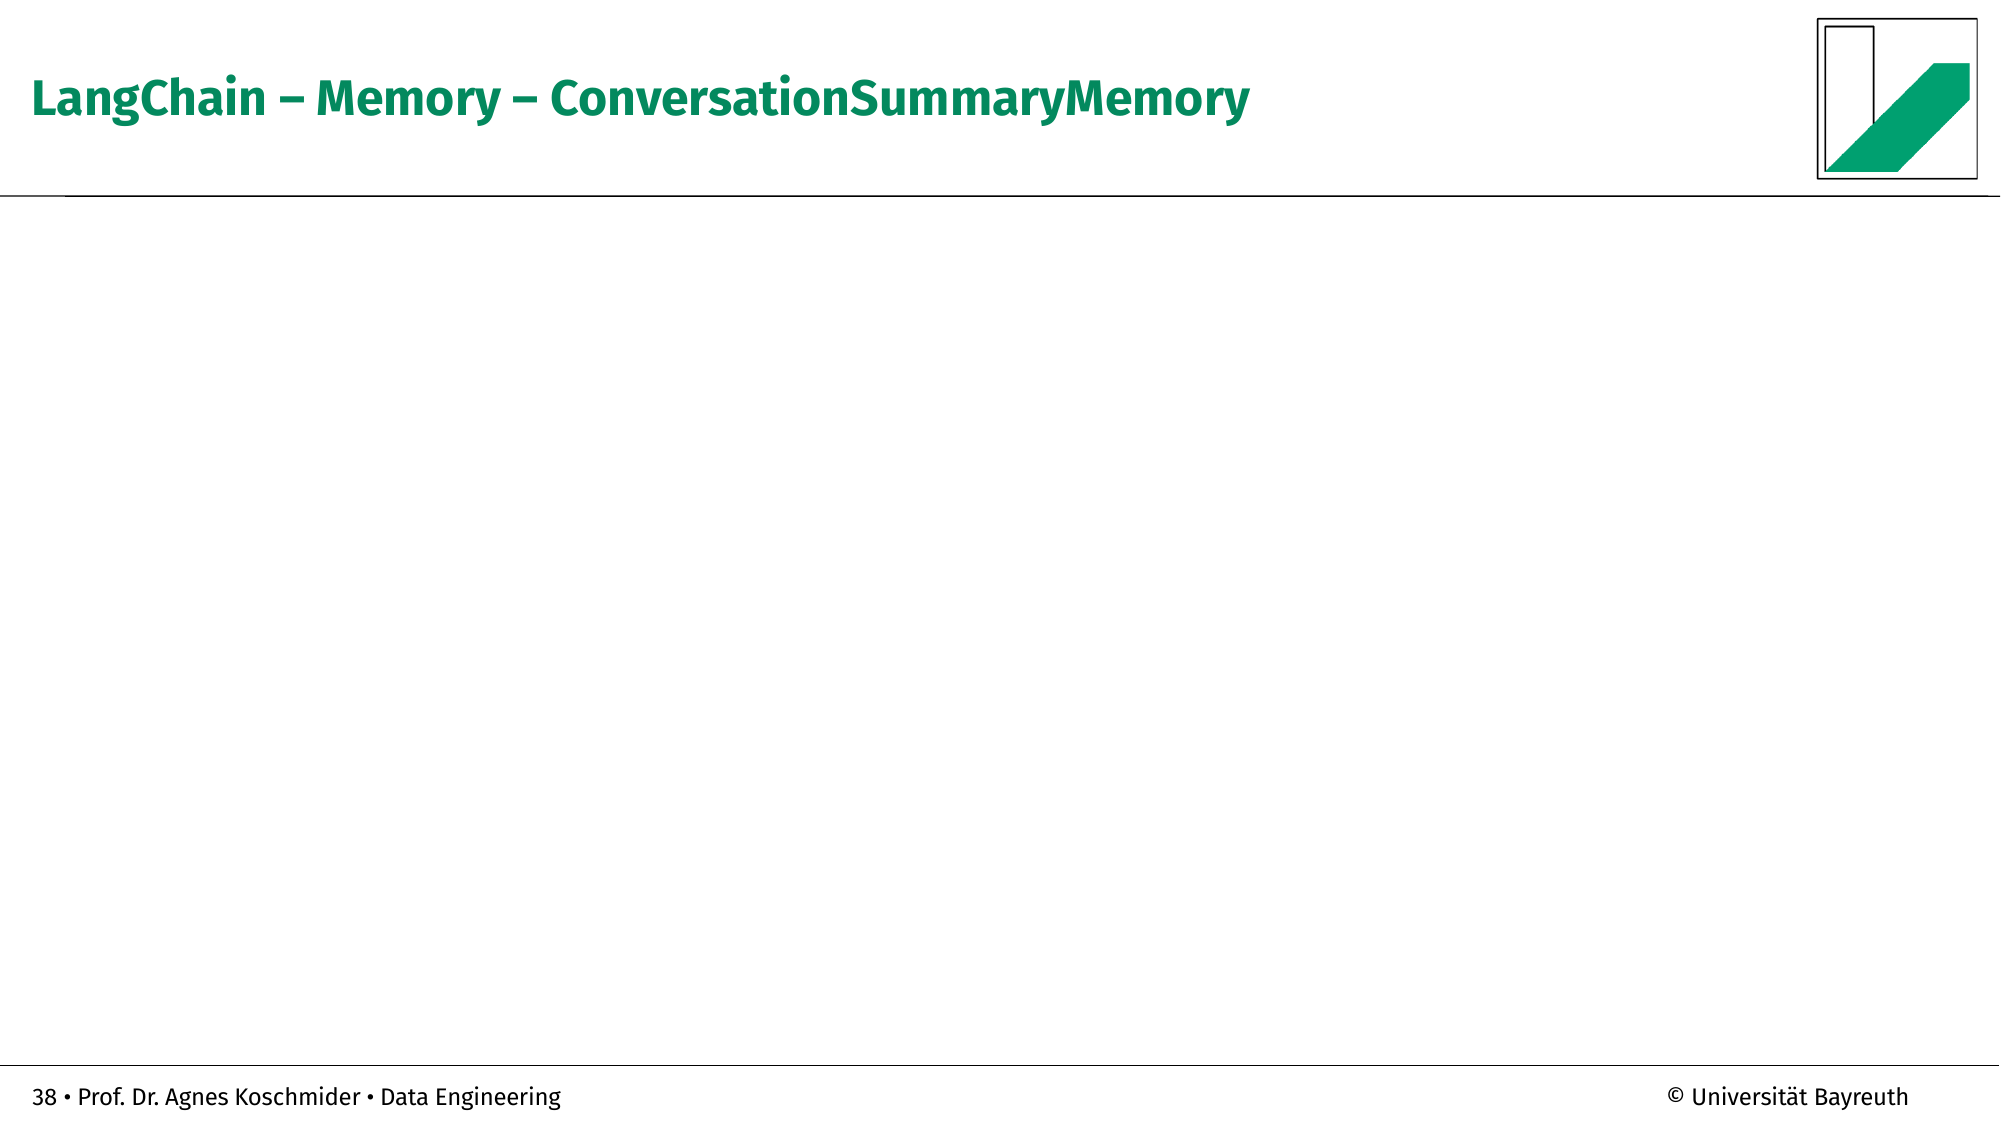

# LangChain – Memory – ConversationSummaryMemory

38 • Prof. Dr. Agnes Koschmider • Data Engineering
© Universität Bayreuth